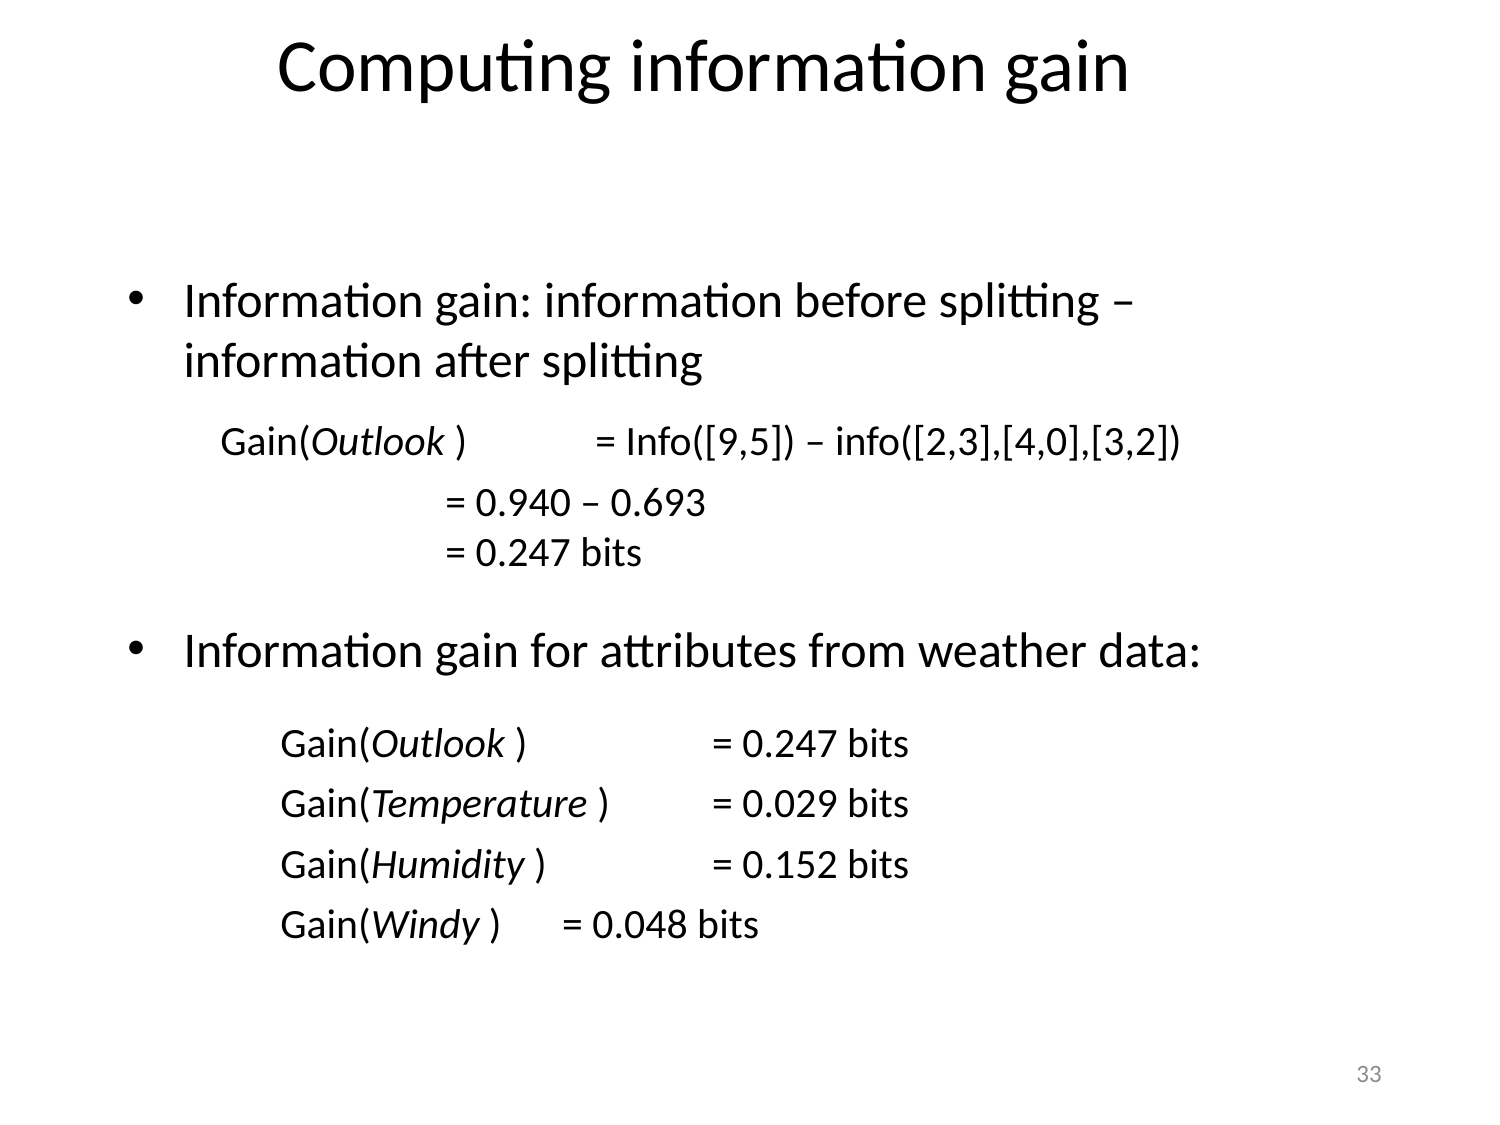

Computing information gain
Information gain: information before splitting – information after splitting

Information gain for attributes from weather data:
Gain(Outlook )	= Info([9,5]) – info([2,3],[4,0],[3,2])
		= 0.940 – 0.693
	= 0.247 bits
Gain(Outlook )	      = 0.247 bits
Gain(Temperature )	      = 0.029 bits
Gain(Humidity )	      = 0.152 bits
Gain(Windy )	      = 0.048 bits

33